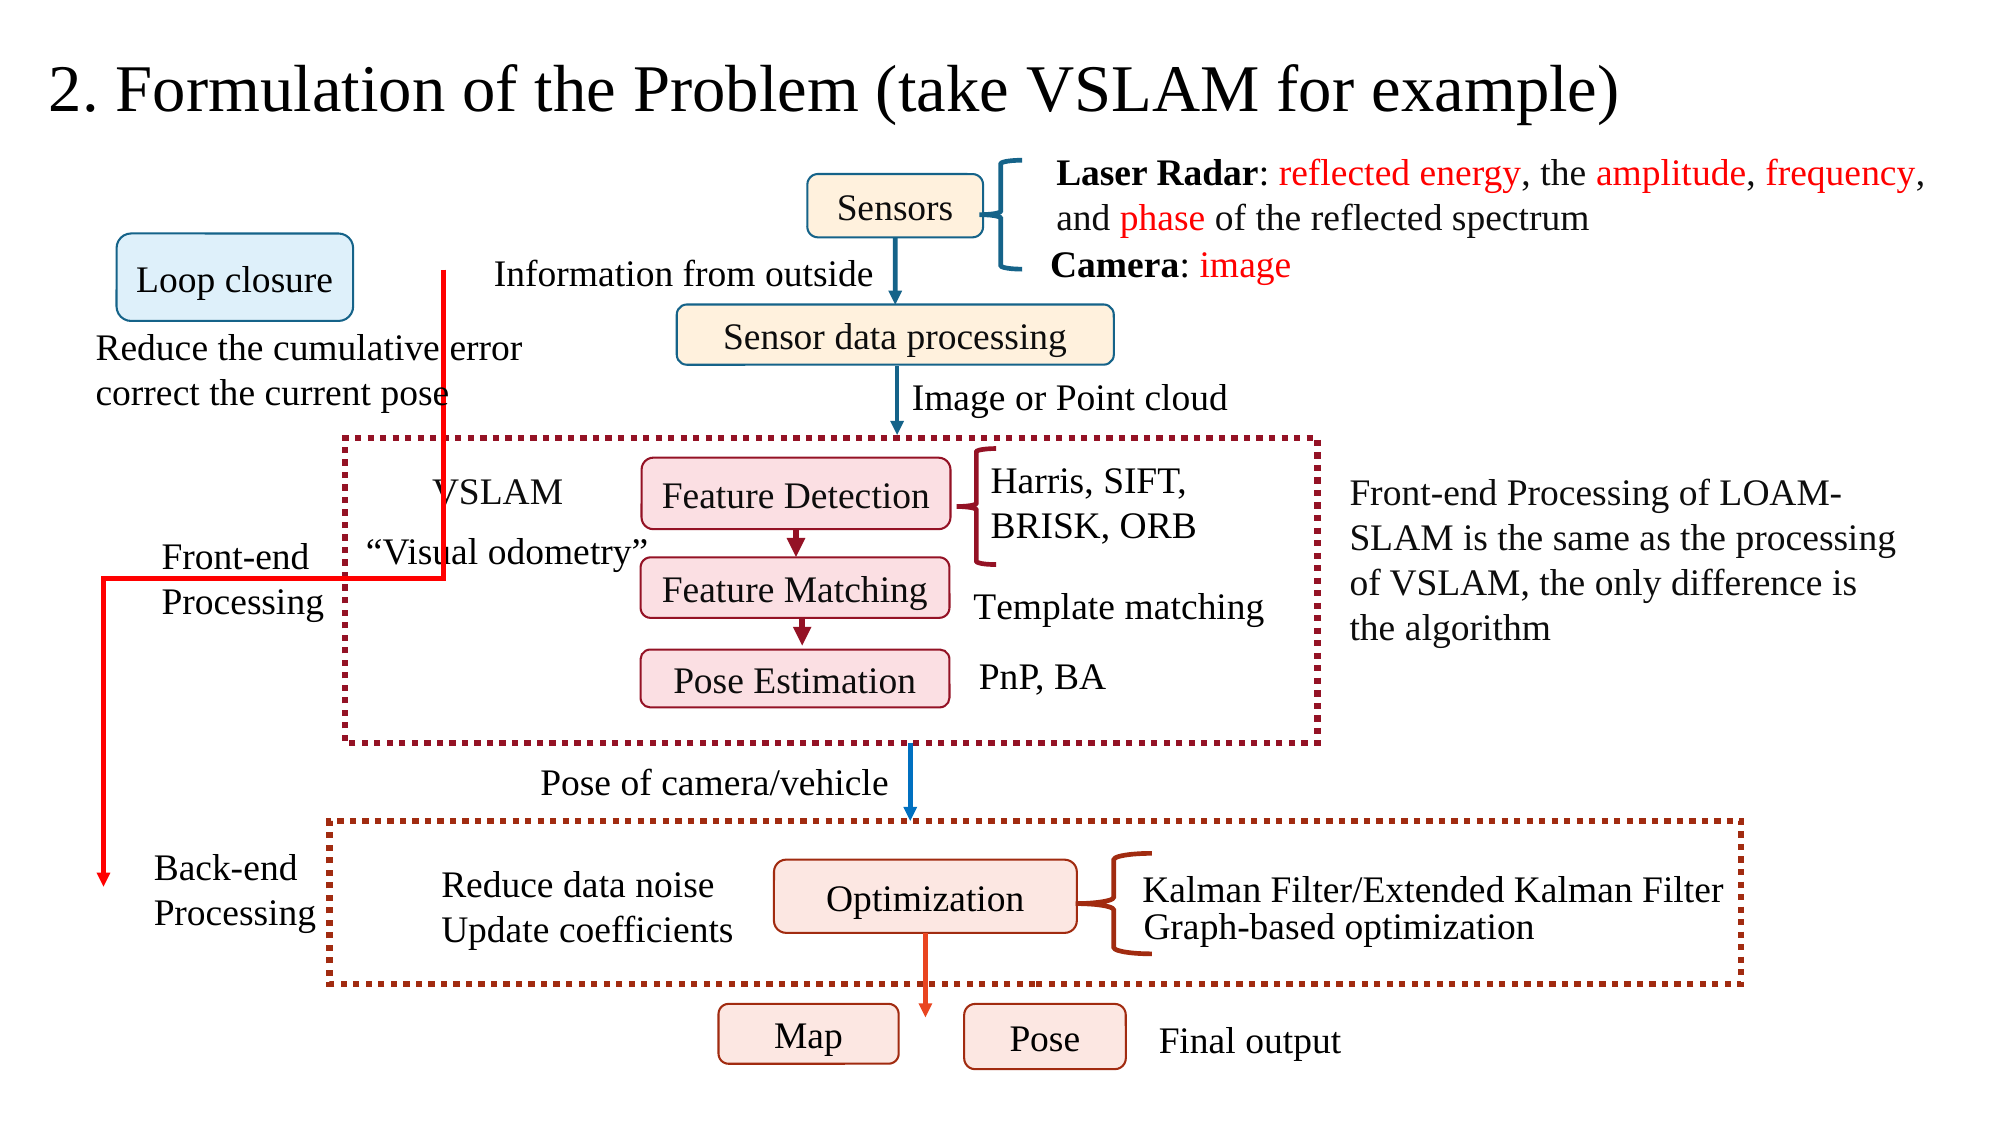

2. Formulation of the Problem (take VSLAM for example)
Laser Radar: reflected energy, the amplitude, frequency, and phase of the reflected spectrum

Sensors
Camera: image
Loop closure
Information from outside
Sensor data processing
Reduce the cumulative error
correct the current pose
Image or Point cloud

Harris, SIFT, BRISK, ORB
Feature Detection
VSLAM
Front-end Processing of LOAM-SLAM is the same as the processing of VSLAM, the only difference is the algorithm
“Visual odometry”
Front-end Processing
Feature Matching
Template matching
PnP, BA
Pose Estimation
Pose of camera/vehicle

Back-end Processing
Reduce data noise
Update coefficients

Kalman Filter/Extended Kalman Filter
Optimization
Graph-based optimization
Map
Pose
Final output